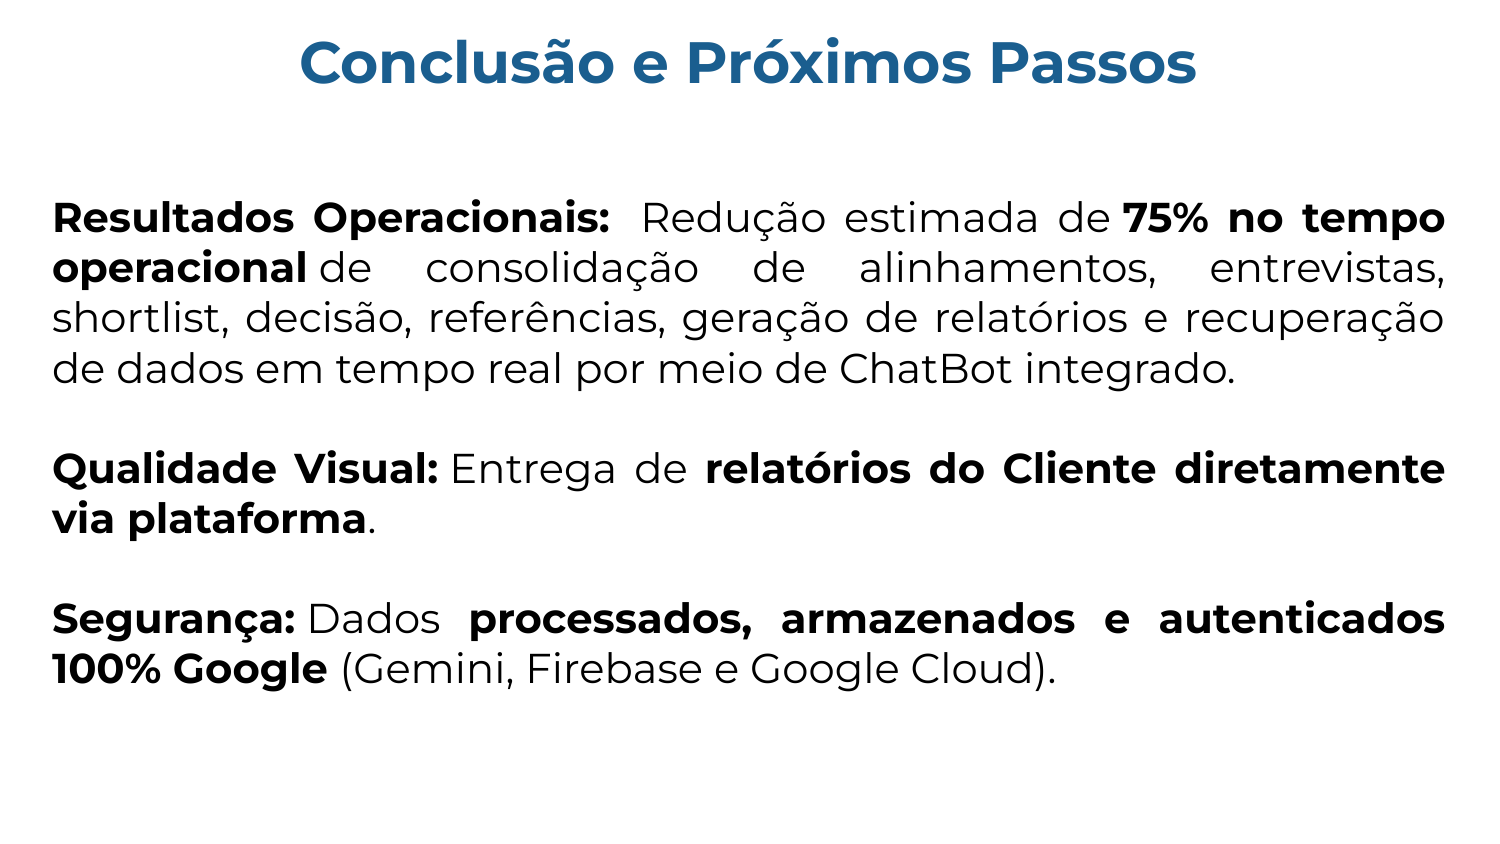

Conclusão e Próximos Passos

Resultados Operacionais:  Redução estimada de 75% no tempo operacional de consolidação de alinhamentos, entrevistas, shortlist, decisão, referências, geração de relatórios e recuperação de dados em tempo real por meio de ChatBot integrado.

Qualidade Visual: Entrega de relatórios do Cliente diretamente via plataforma.

Segurança: Dados processados, armazenados e autenticados 100% Google (Gemini, Firebase e Google Cloud).